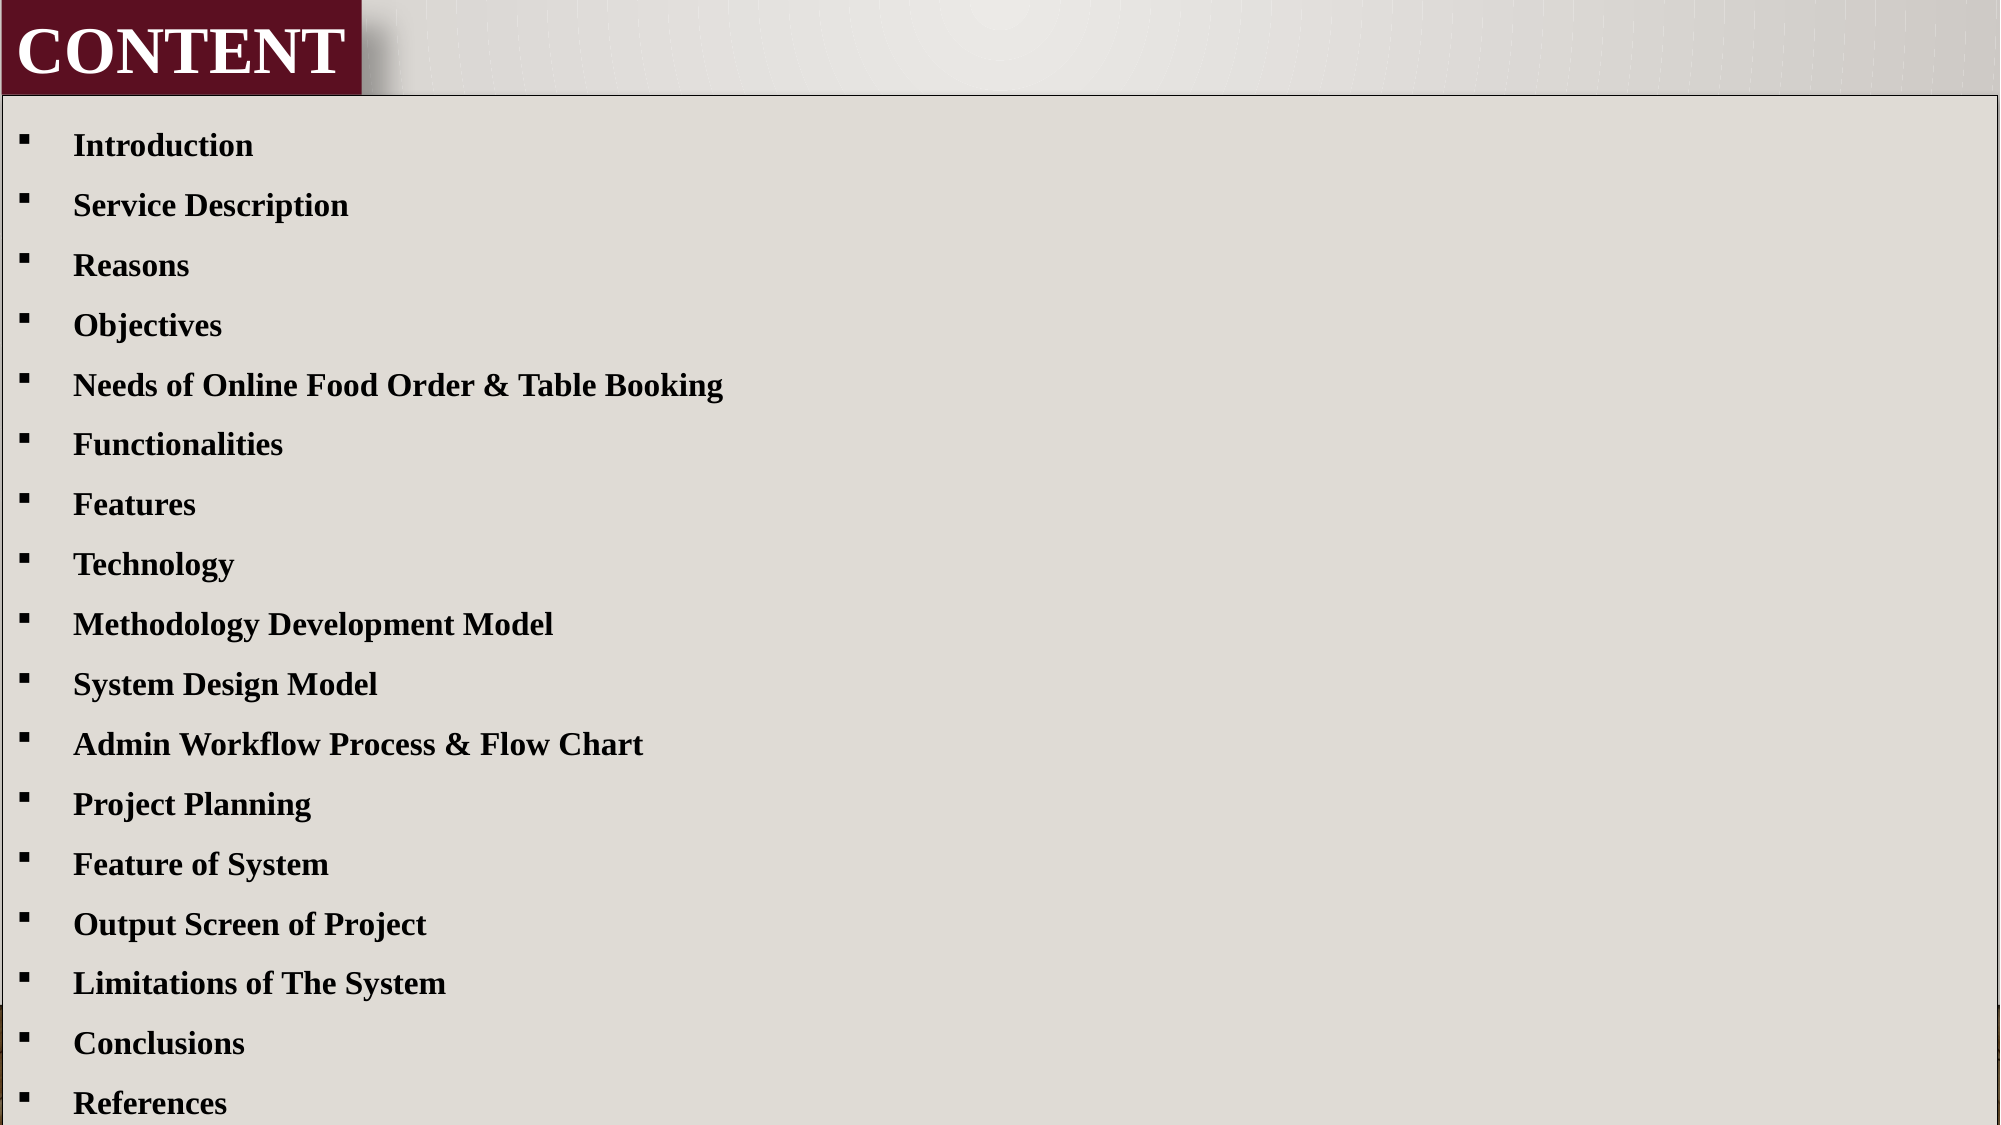

CONTENT
Introduction
Service Description
Reasons
Objectives
Needs of Online Food Order & Table Booking
Functionalities
Features
Technology
Methodology Development Model
System Design Model
Admin Workflow Process & Flow Chart
Project Planning
Feature of System
Output Screen of Project
Limitations of The System
Conclusions
References